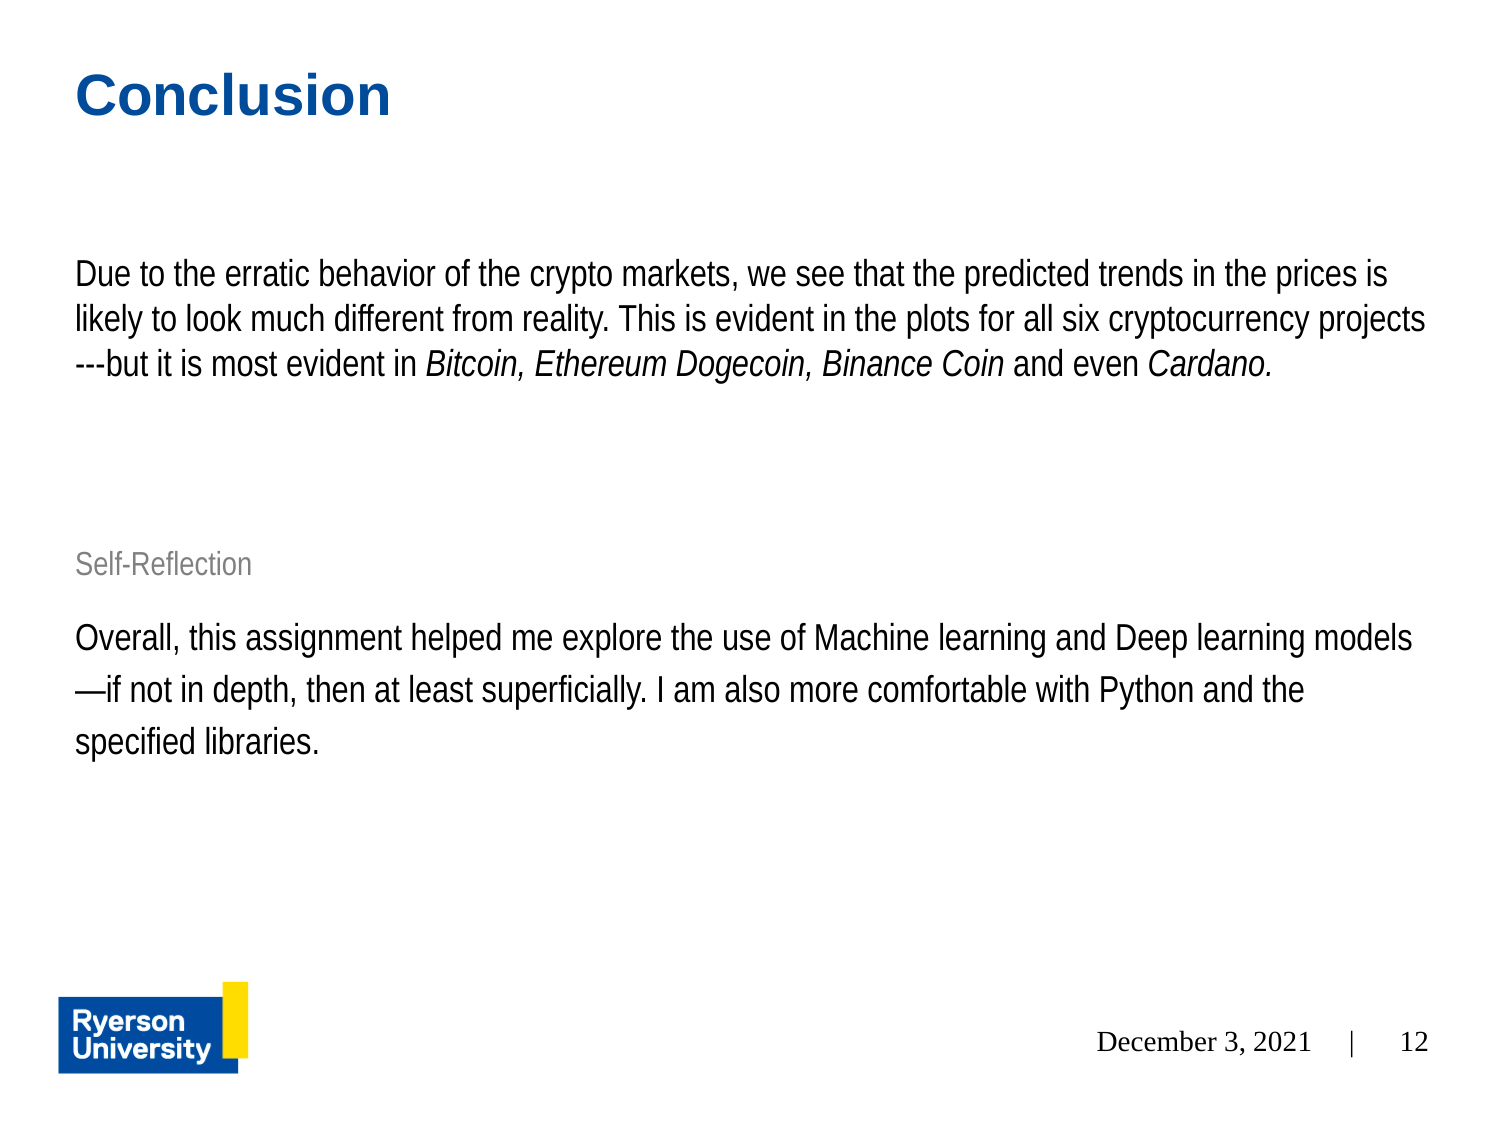

# Conclusion
Due to the erratic behavior of the crypto markets, we see that the predicted trends in the prices is likely to look much different from reality. This is evident in the plots for all six cryptocurrency projects ---but it is most evident in Bitcoin, Ethereum Dogecoin, Binance Coin and even Cardano.

Self-Reflection
Overall, this assignment helped me explore the use of Machine learning and Deep learning models—if not in depth, then at least superficially. I am also more comfortable with Python and the specified libraries.

December 3, 2021     |
12